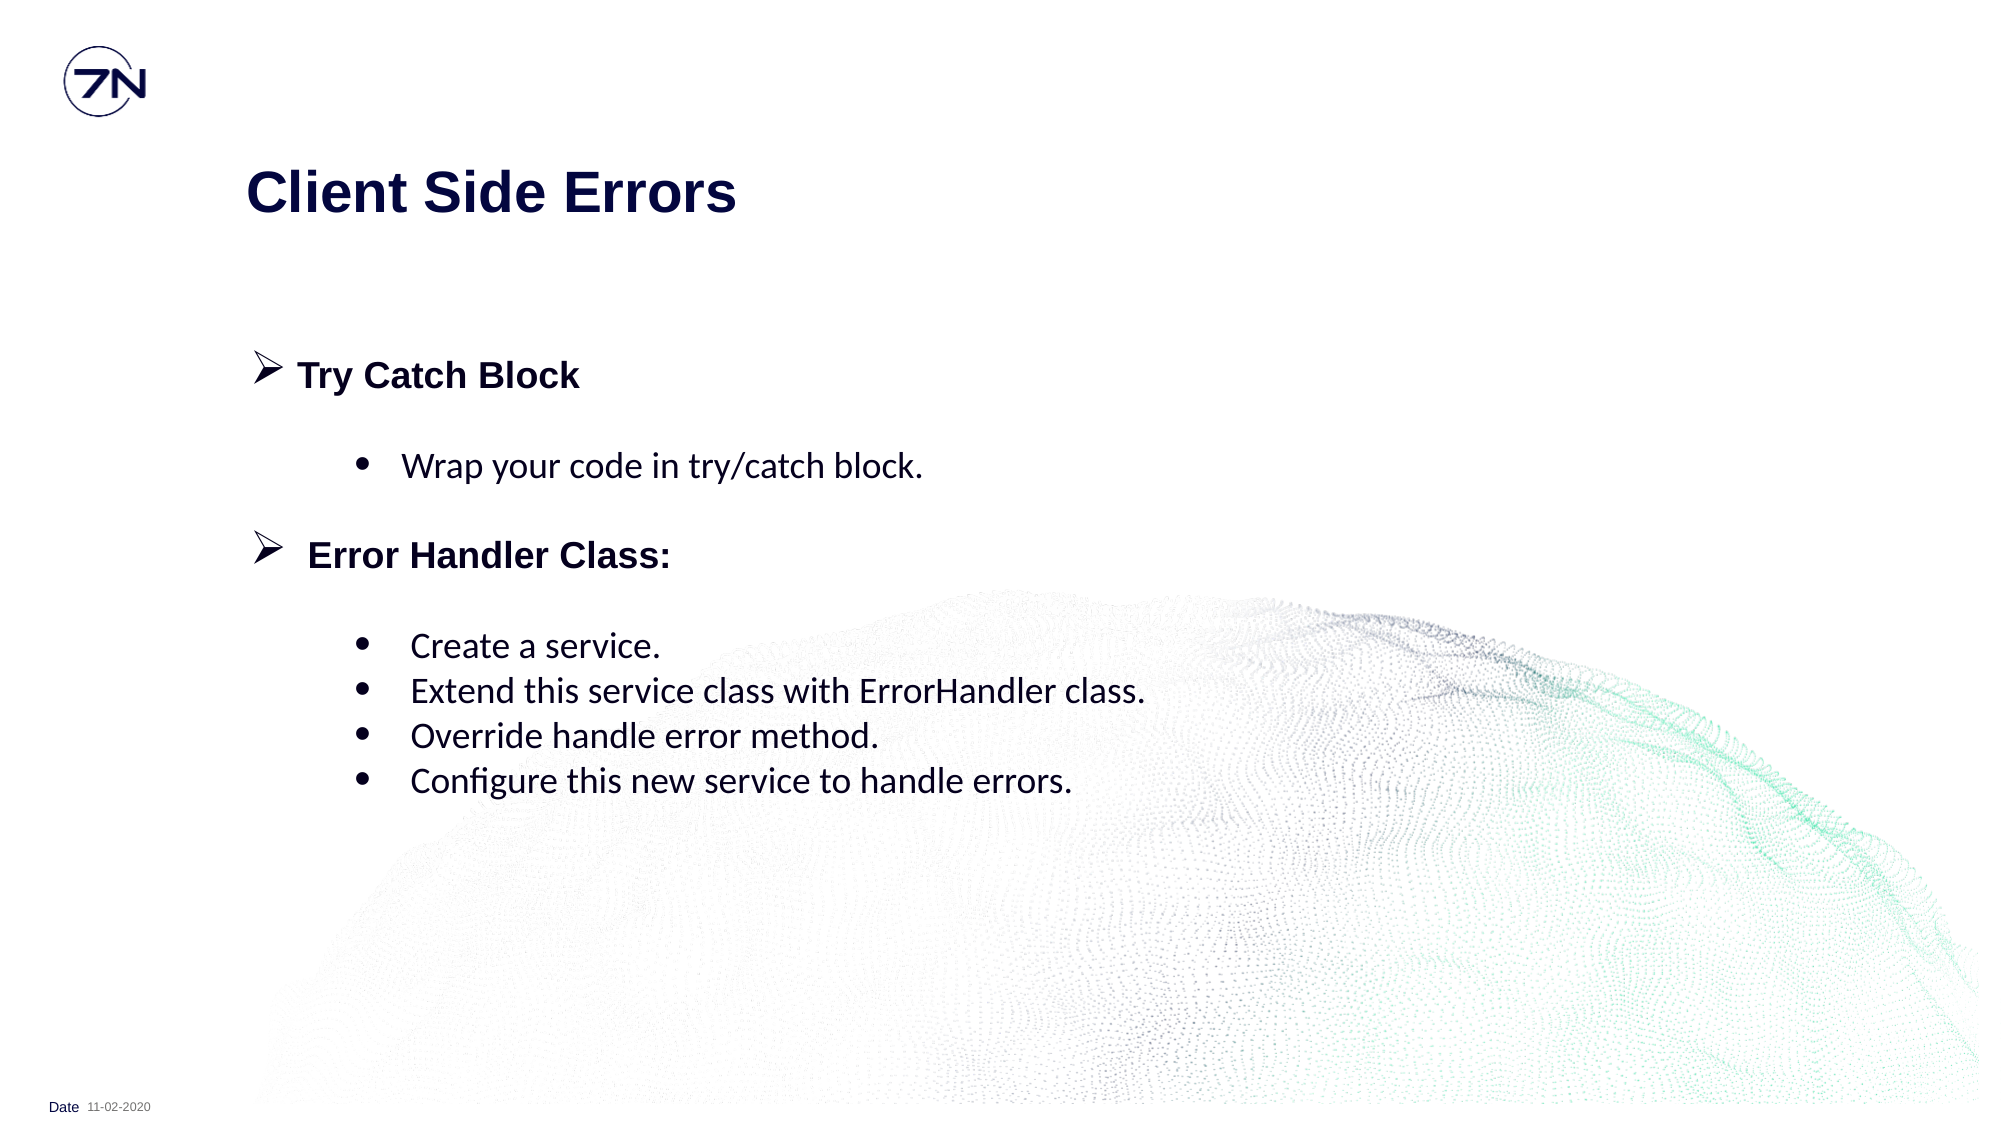

Client Side Errors

Try Catch Block

Wrap your code in try/catch block.

 Error Handler Class:

Create a service.
Extend this service class with ErrorHandler class.
Override handle error method.
Configure this new service to handle errors.